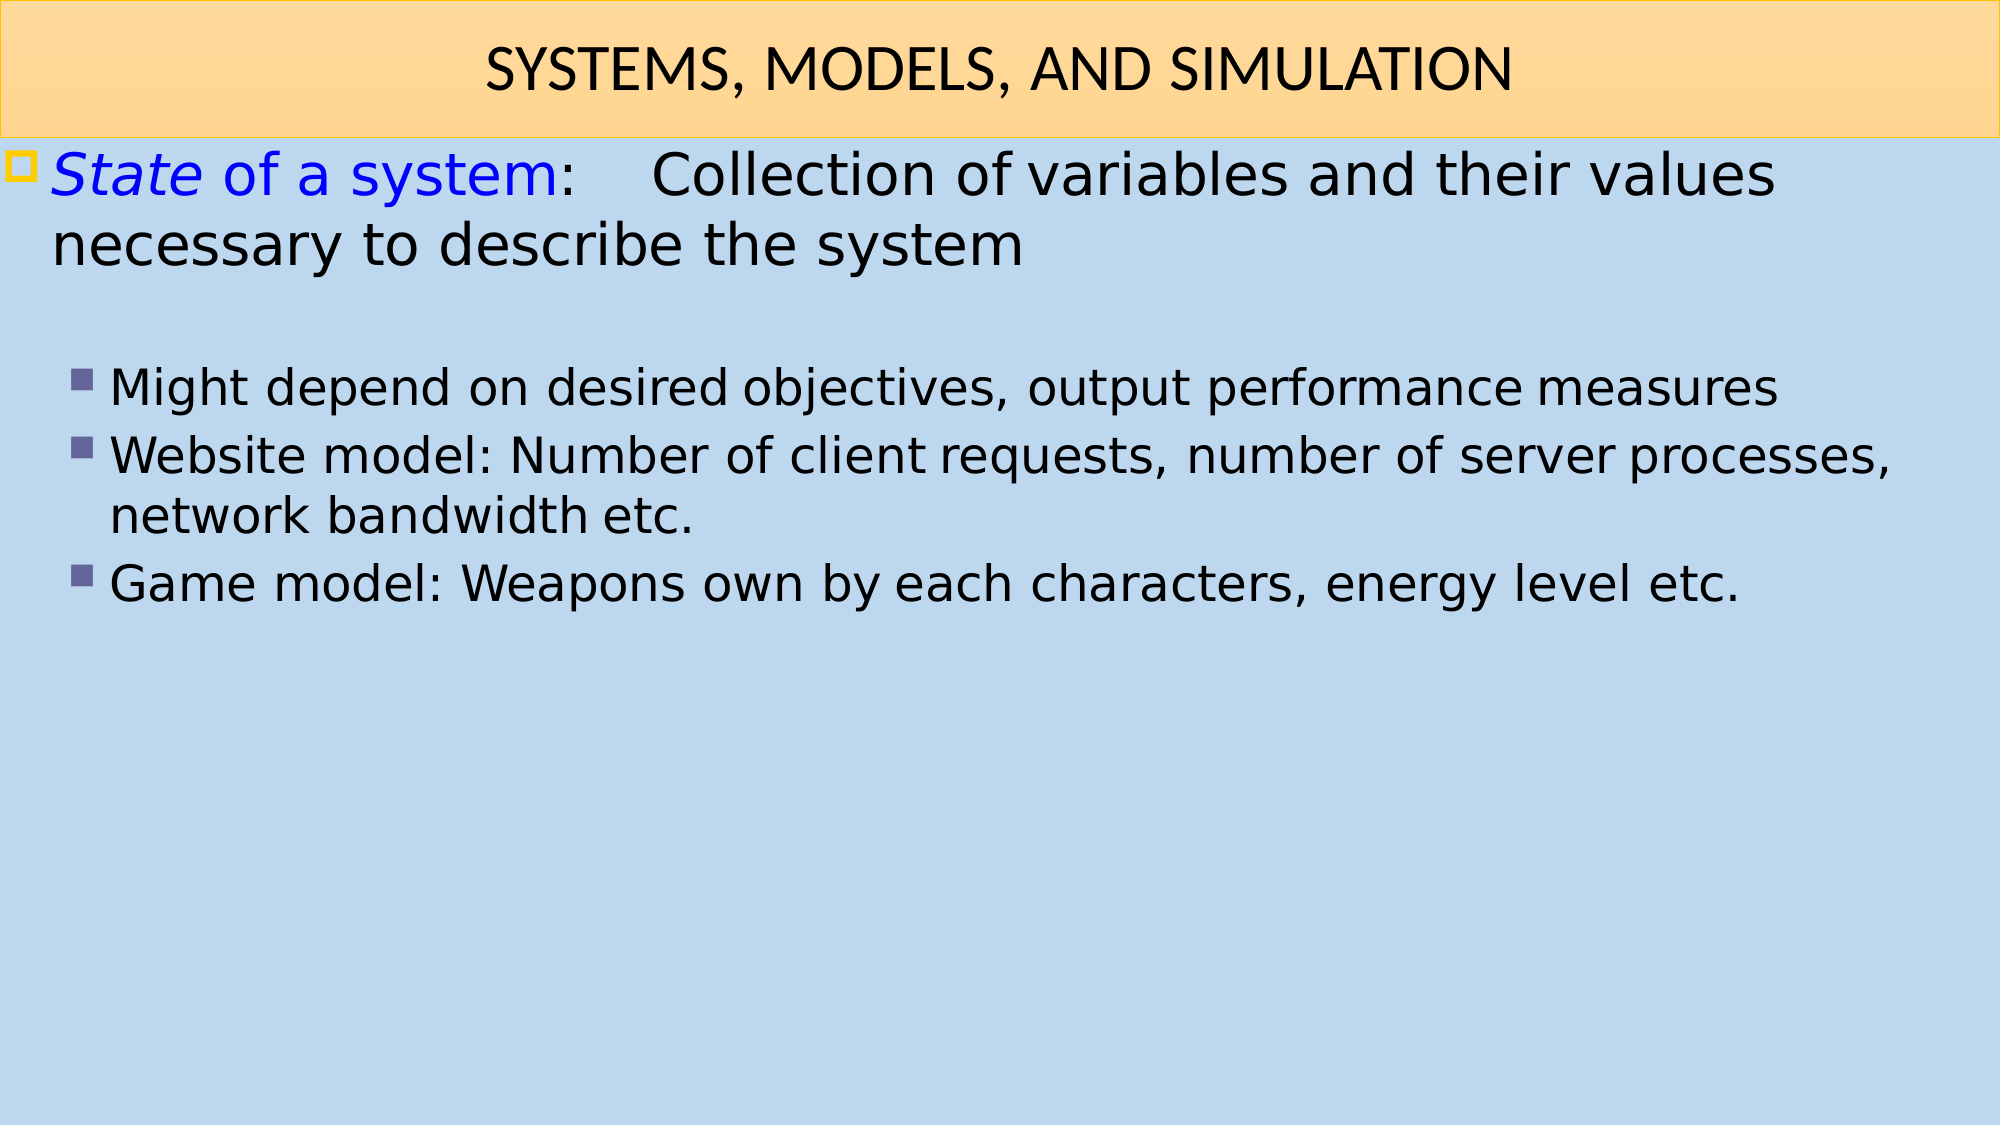

# SYSTEMS, MODELS, AND SIMULATION
State of a system:	Collection of variables and their values necessary to describe the system

Might depend on desired objectives, output performance measures
Website model: Number of client requests, number of server processes, network bandwidth etc.
Game model: Weapons own by each characters, energy level etc.